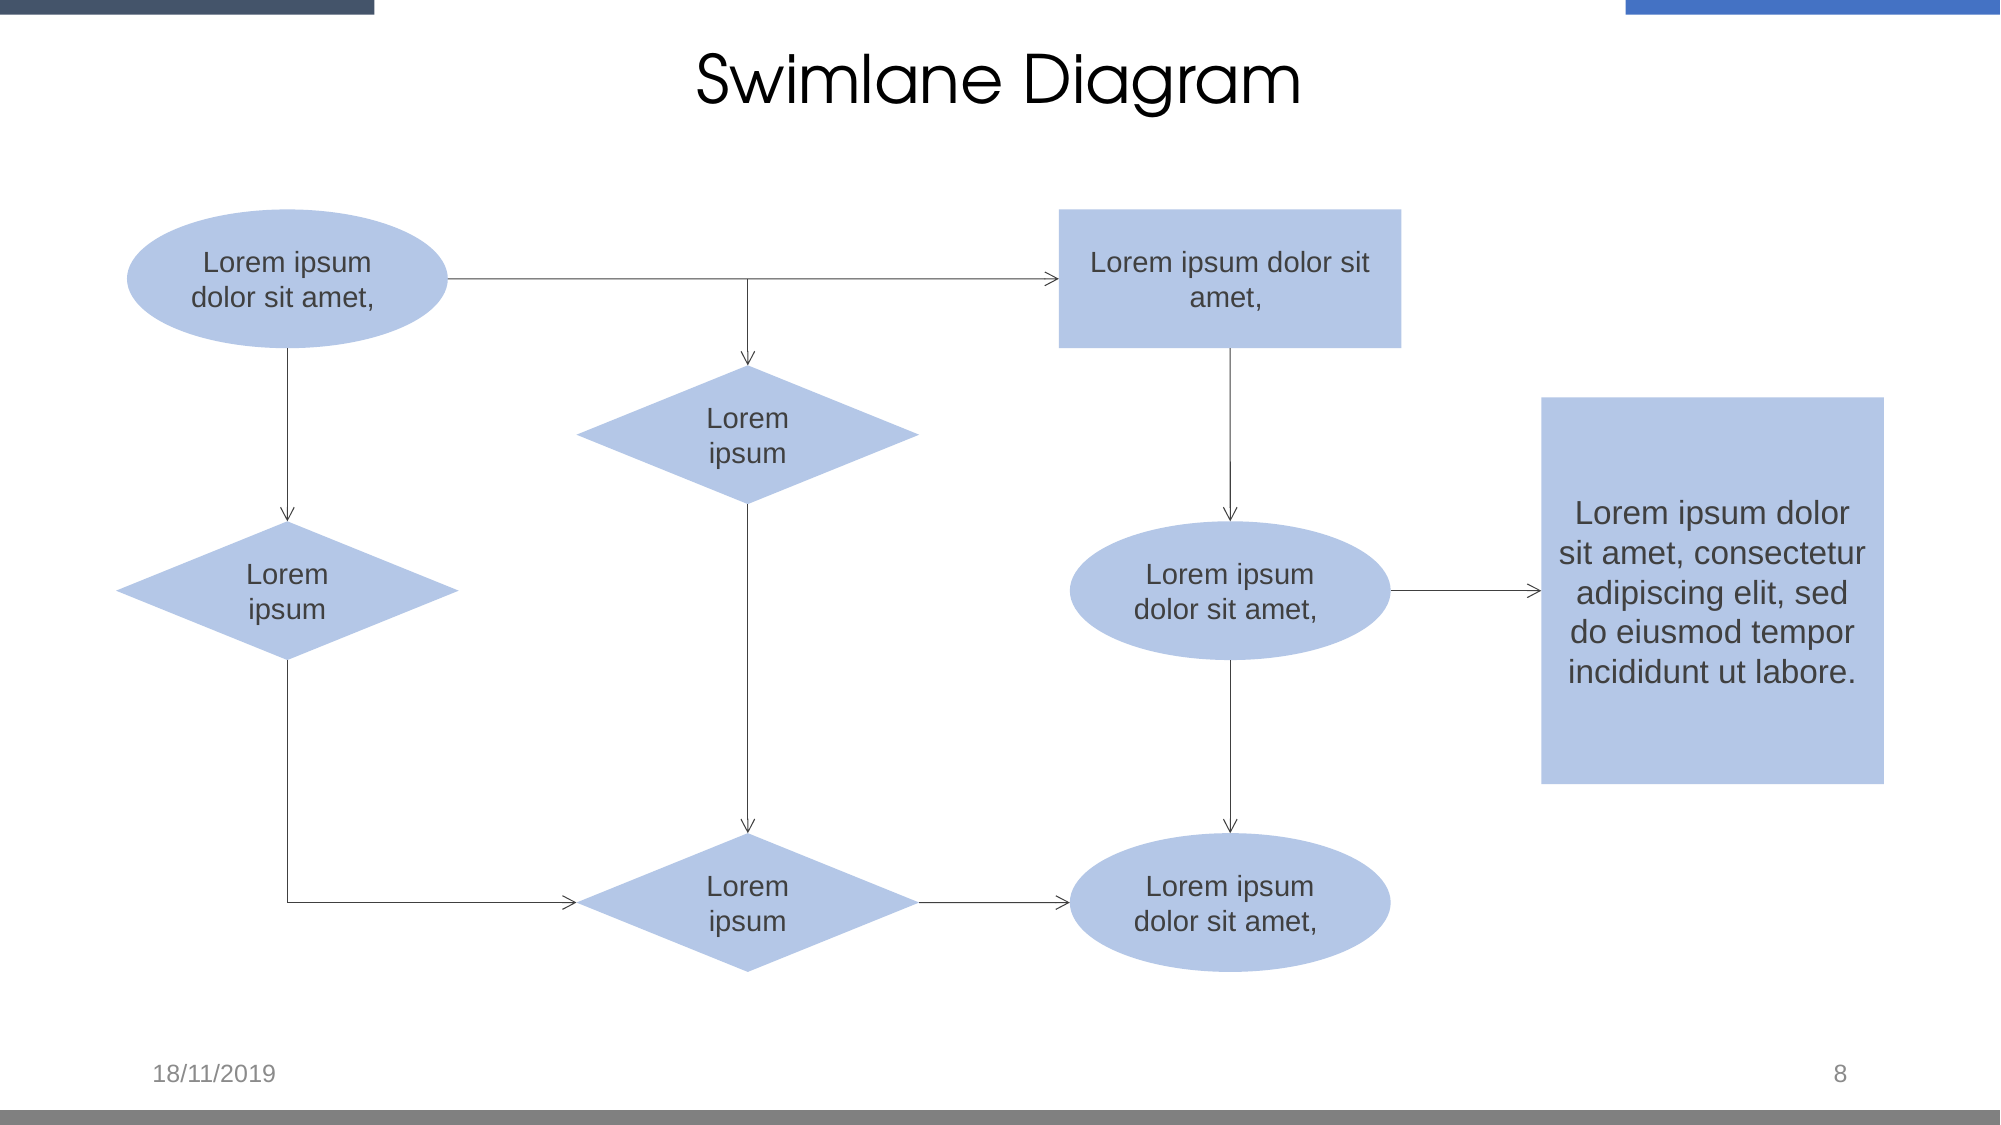

# Swimlane Diagram
Lorem ipsum dolor sit amet,
Lorem ipsum dolor sit amet,
Lorem ipsum
Lorem ipsum dolor sit amet, consectetur adipiscing elit, sed do eiusmod tempor incididunt ut labore.
Lorem ipsum
Lorem ipsum dolor sit amet,
Lorem ipsum
Lorem ipsum dolor sit amet,
18/11/2019
8